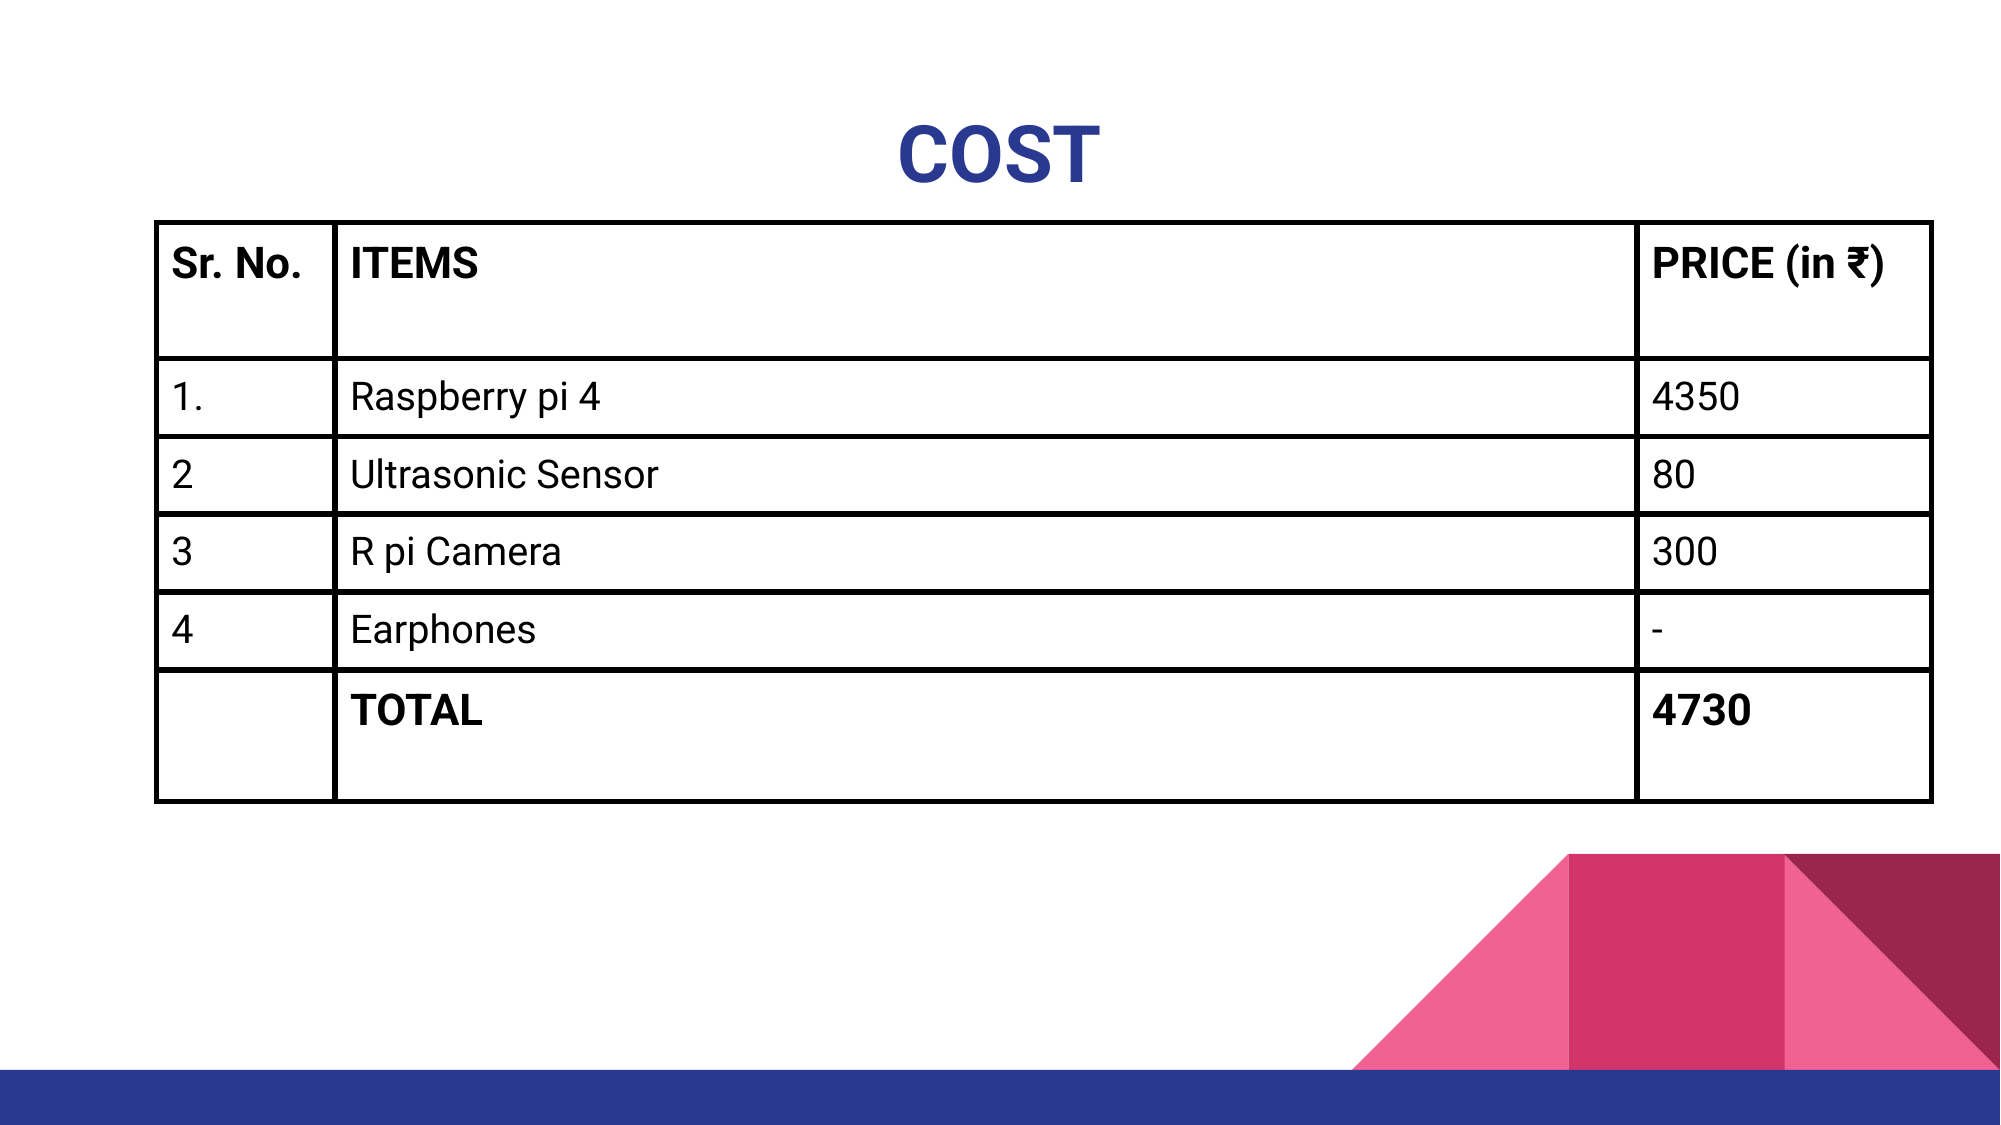

# COST
| Sr. No. | ITEMS | PRICE (in ₹) |
| --- | --- | --- |
| 1. | Raspberry pi 4 | 4350 |
| 2 | Ultrasonic Sensor | 80 |
| 3 | R pi Camera | 300 |
| 4 | Earphones | - |
|  | TOTAL | 4730 |